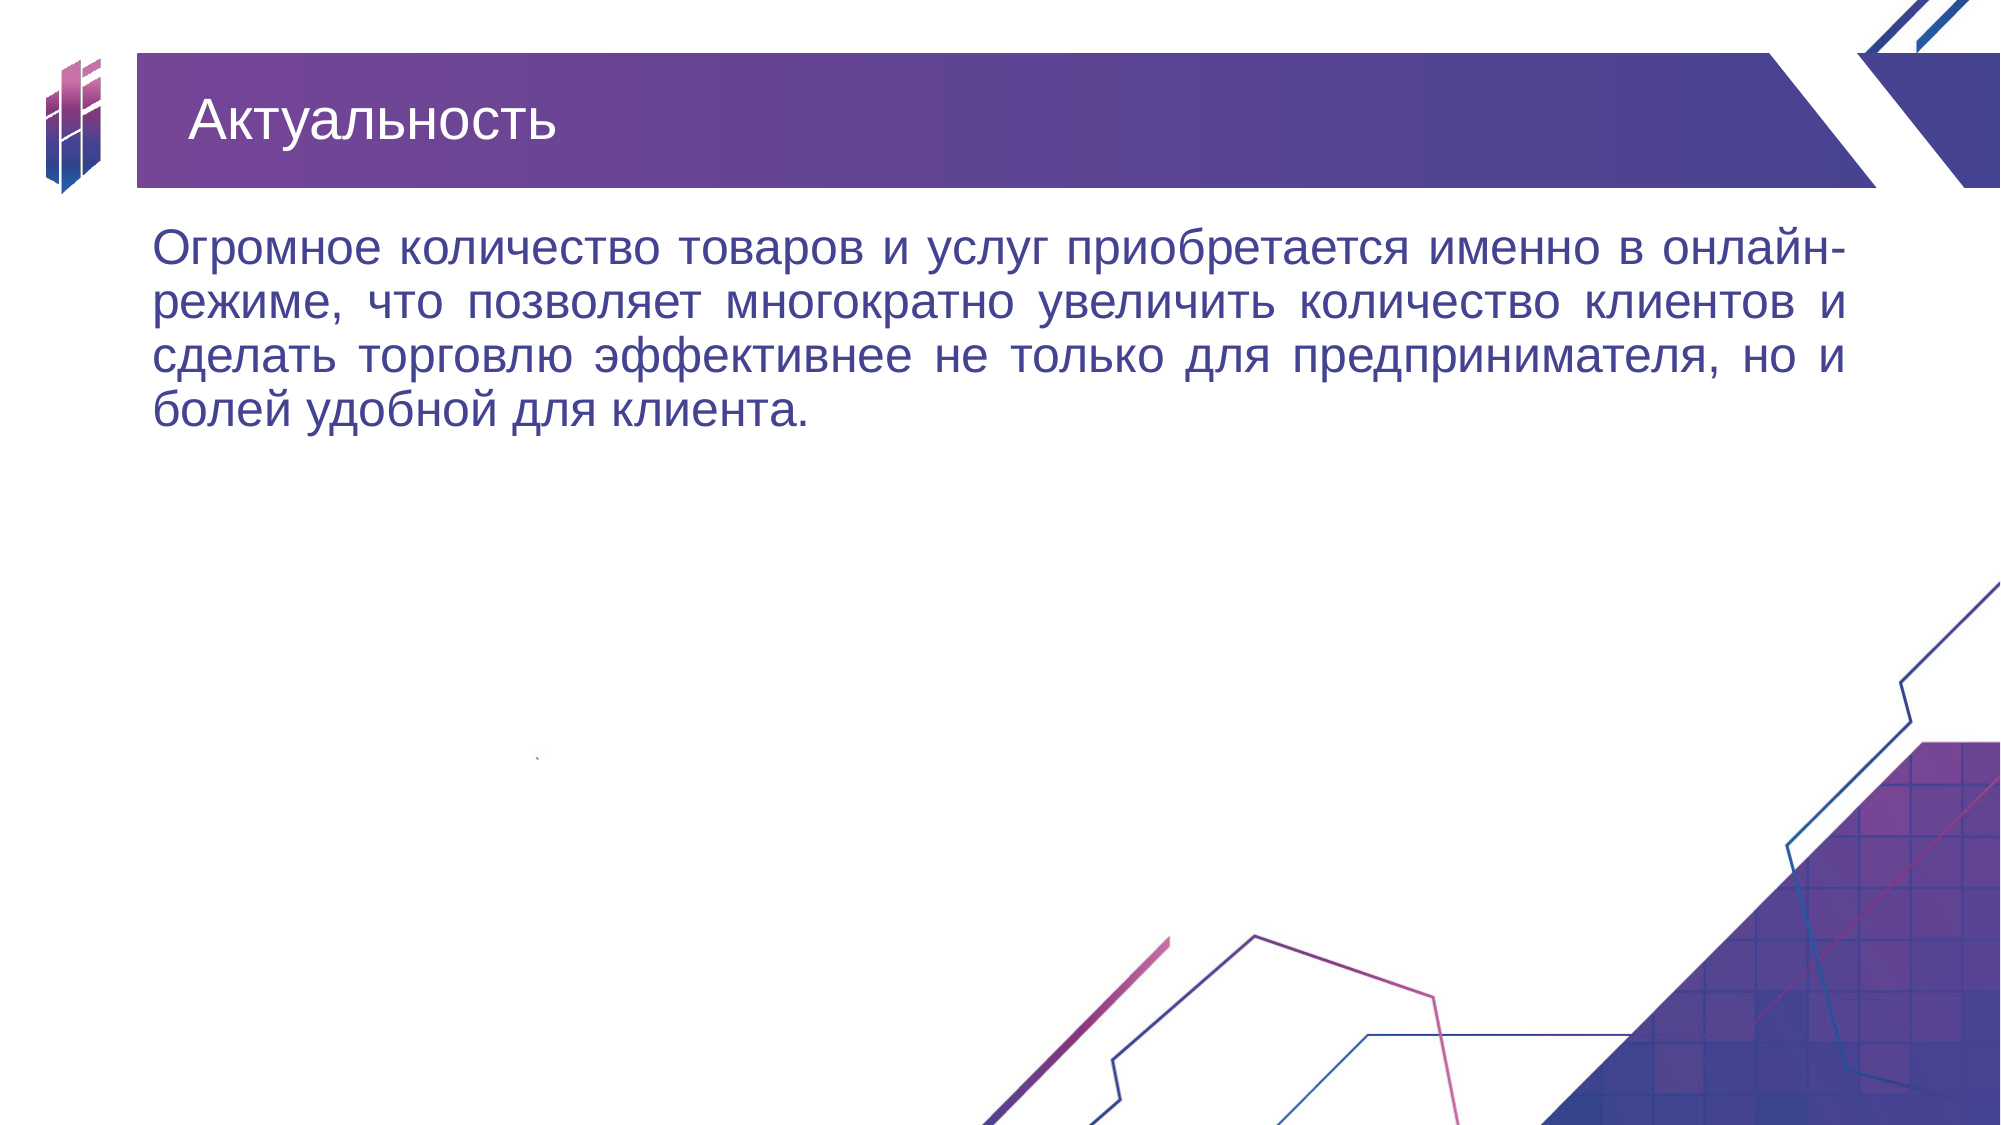

# Актуальность

Огромное количество товаров и услуг приобретается именно в онлайн-режиме, что позволяет многократно увеличить количество клиентов и сделать торговлю эффективнее не только для предпринимателя, но и болей удобной для клиента.